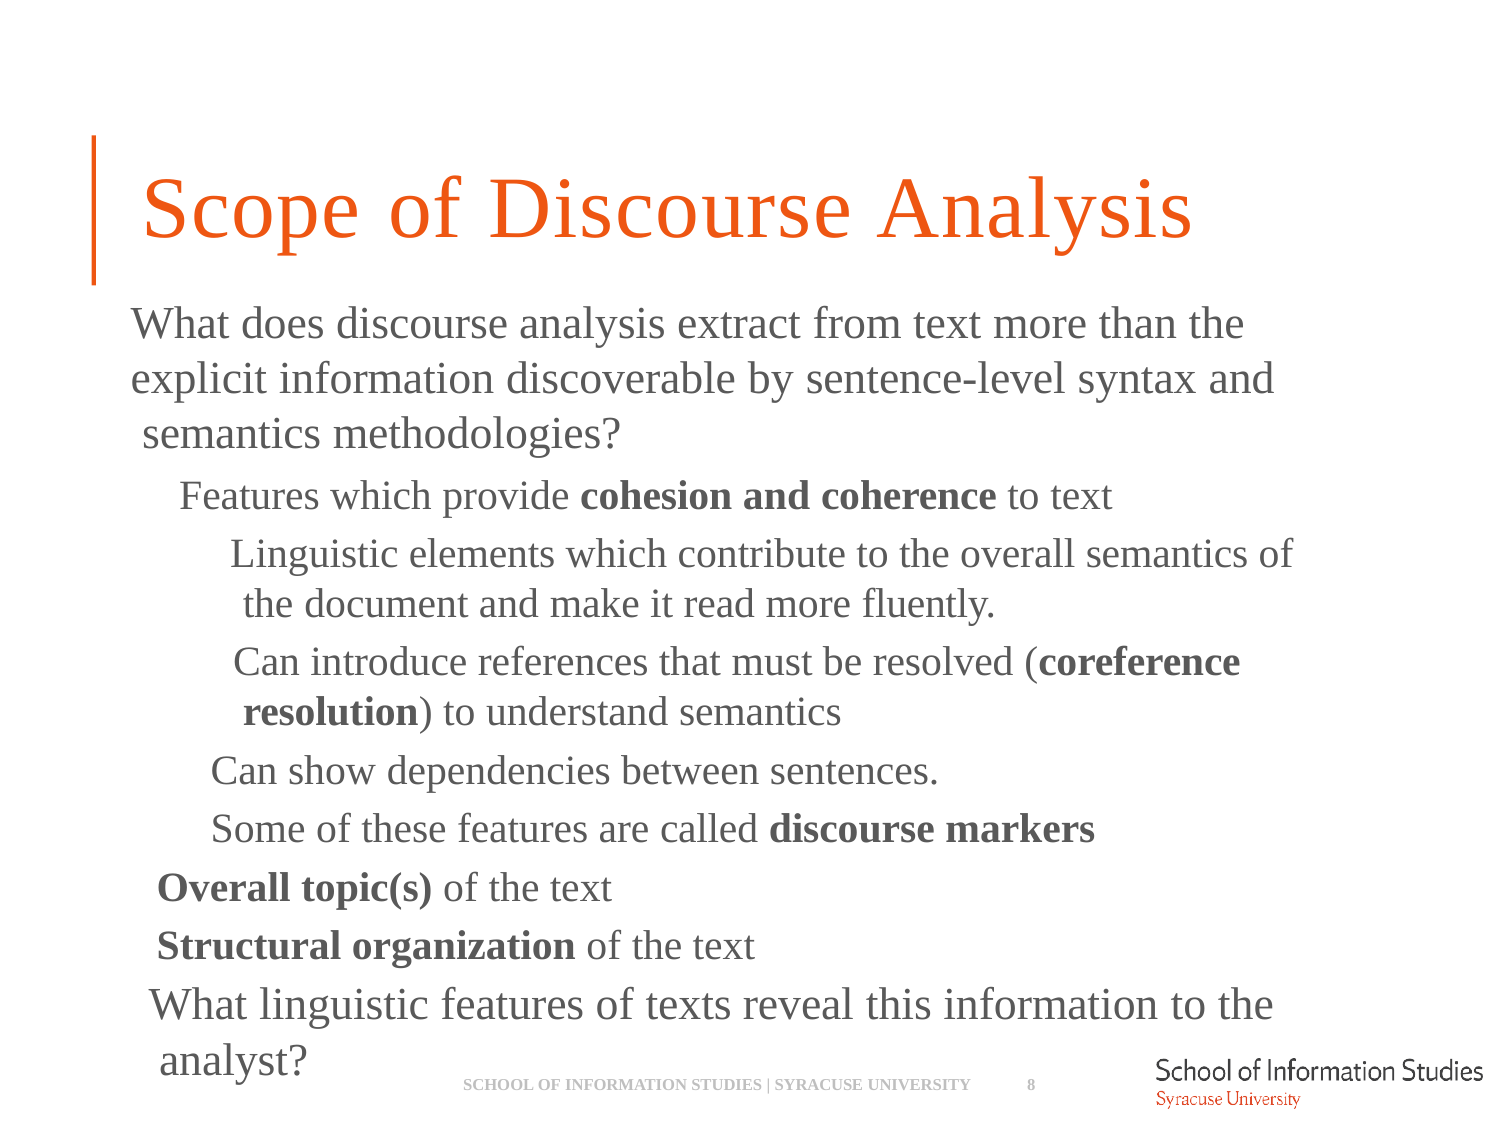

# Scope of Discourse Analysis
What does discourse analysis extract from text more than the  explicit information discoverable by sentence-level syntax and  semantics methodologies?
­ Features which provide cohesion and coherence to text
­ Linguistic elements which contribute to the overall semantics of  the document and make it read more fluently.
­ Can introduce references that must be resolved (coreference  resolution) to understand semantics
­ Can show dependencies between sentences.
­ Some of these features are called discourse markers
­ Overall topic(s) of the text
­ Structural organization of the text
­ What linguistic features of texts reveal this information to the  analyst?
SCHOOL OF INFORMATION STUDIES | SYRACUSE UNIVERSITY
8